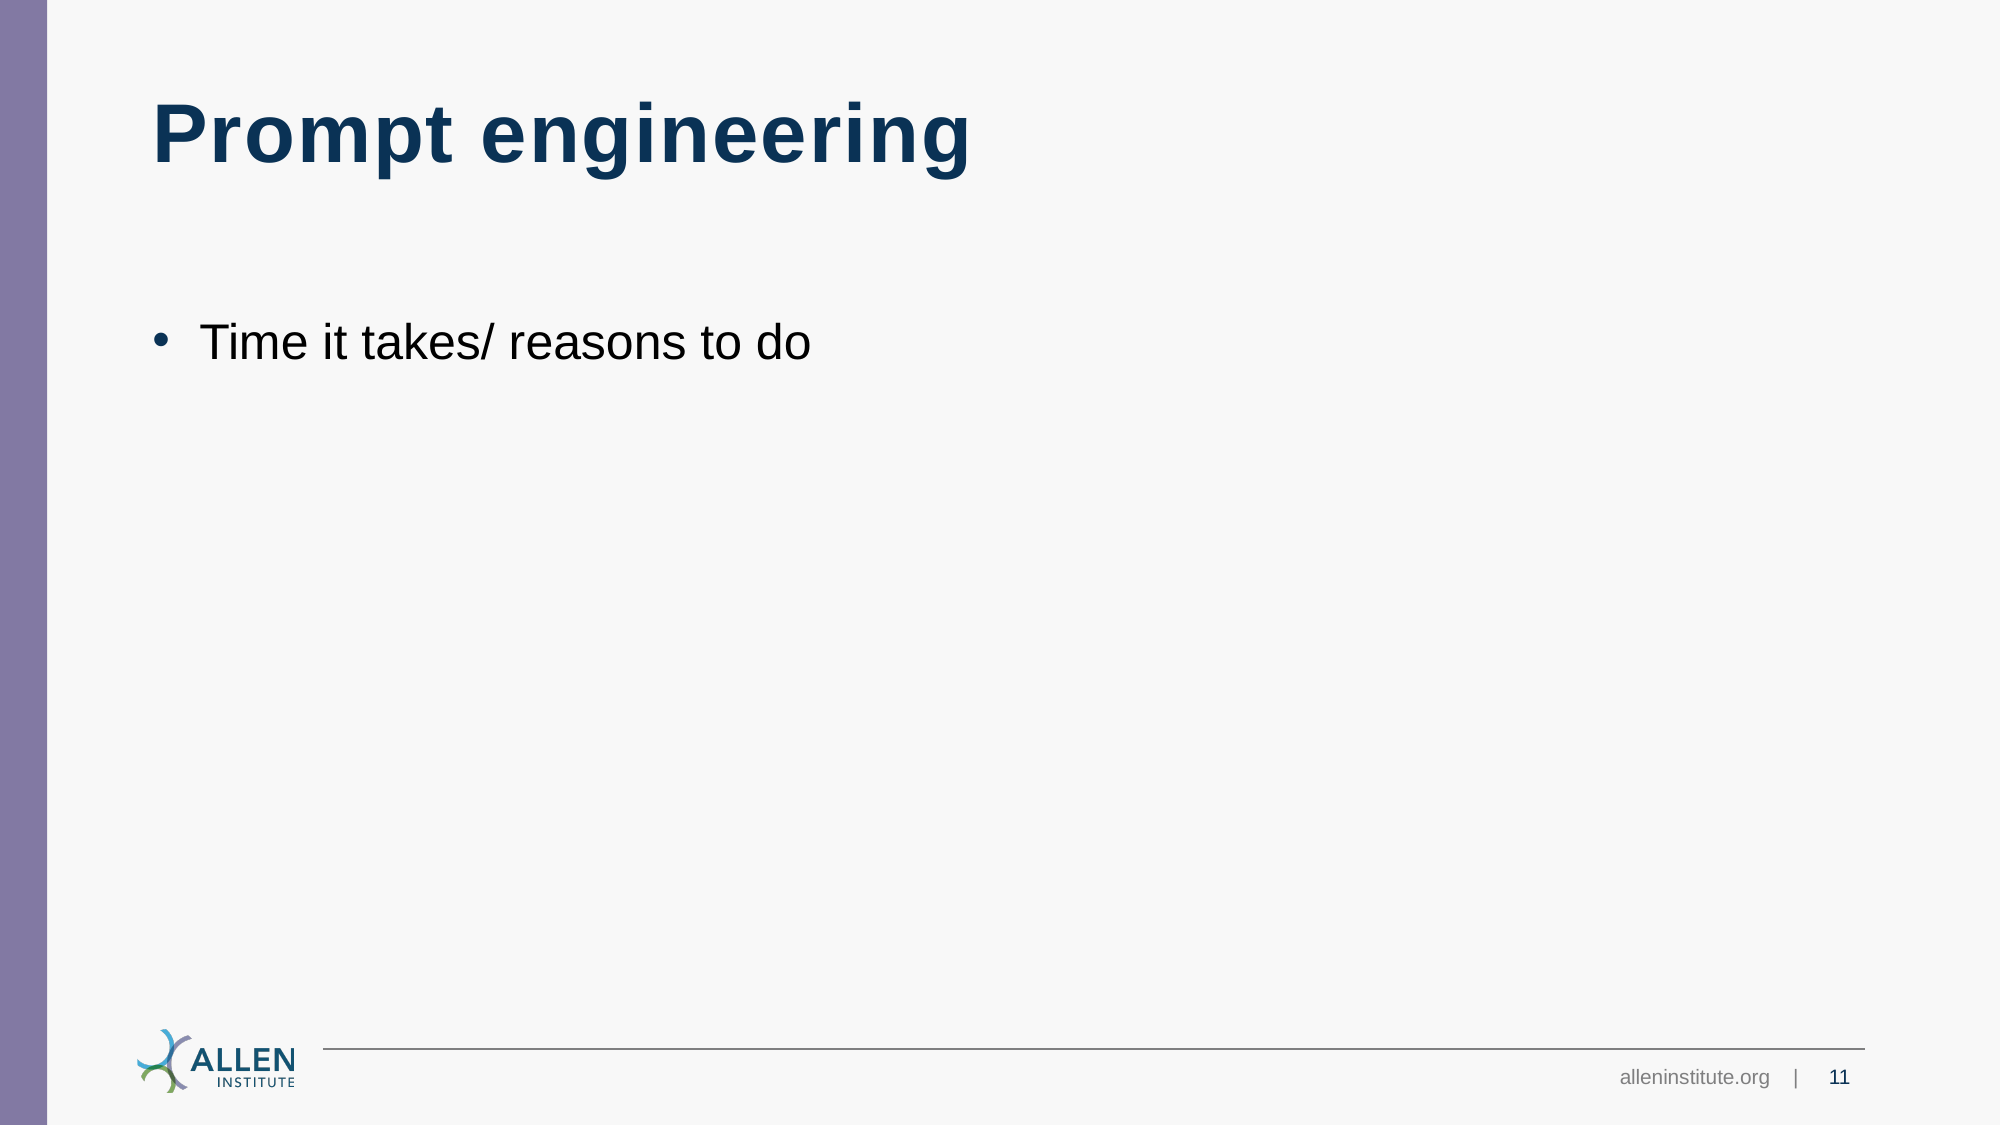

# Prompt engineering
Time it takes/ reasons to do
11